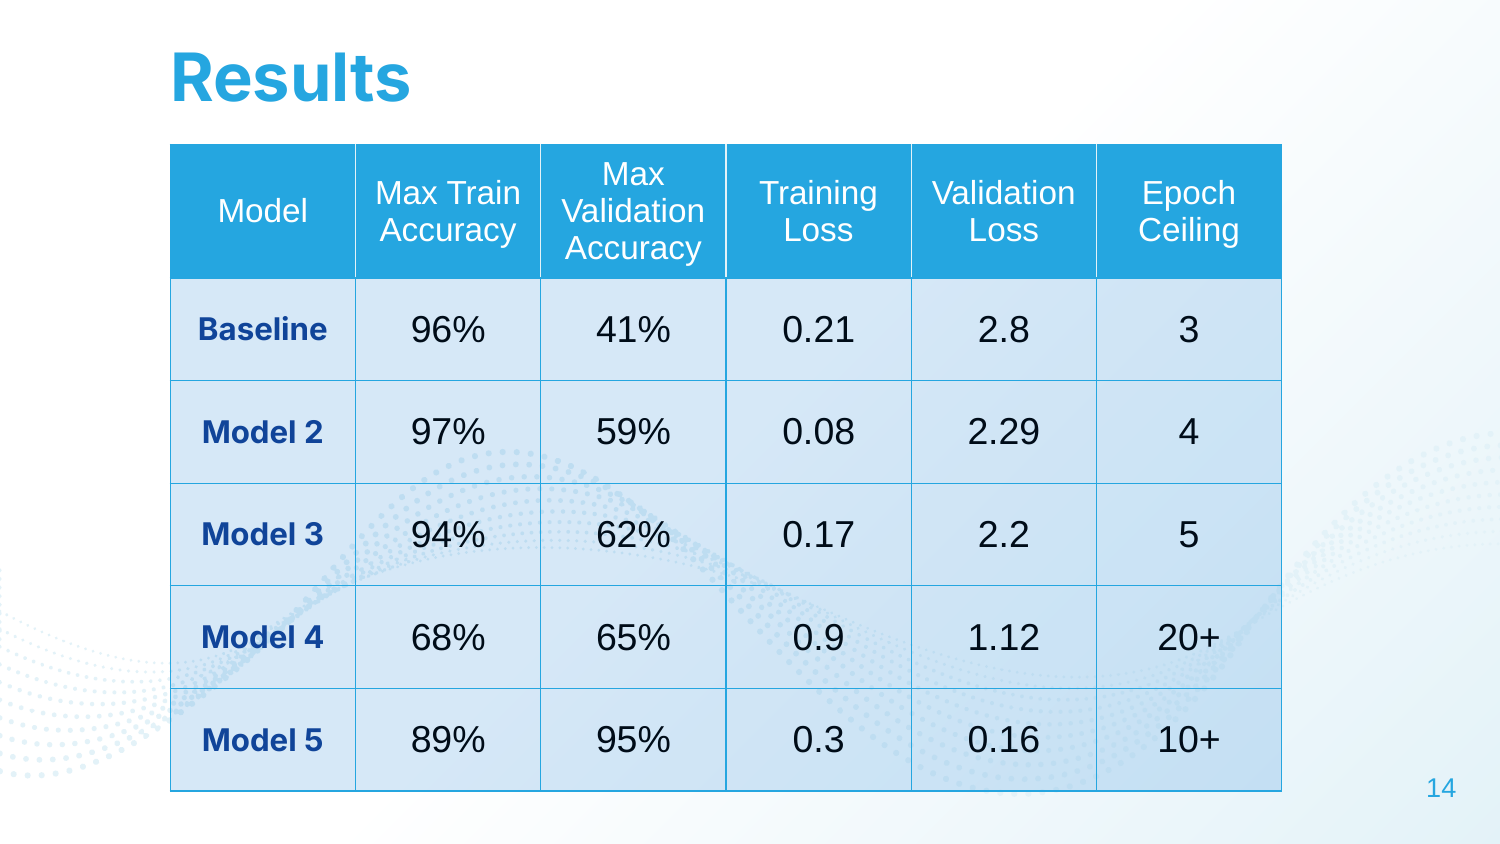

# Results
| Model | Max Train Accuracy | Max Validation Accuracy | Training Loss | Validation Loss | Epoch Ceiling |
| --- | --- | --- | --- | --- | --- |
| Baseline | 96% | 41% | 0.21 | 2.8 | 3 |
| Model 2 | 97% | 59% | 0.08 | 2.29 | 4 |
| Model 3 | 94% | 62% | 0.17 | 2.2 | 5 |
| Model 4 | 68% | 65% | 0.9 | 1.12 | 20+ |
| Model 5 | 89% | 95% | 0.3 | 0.16 | 10+ |
14